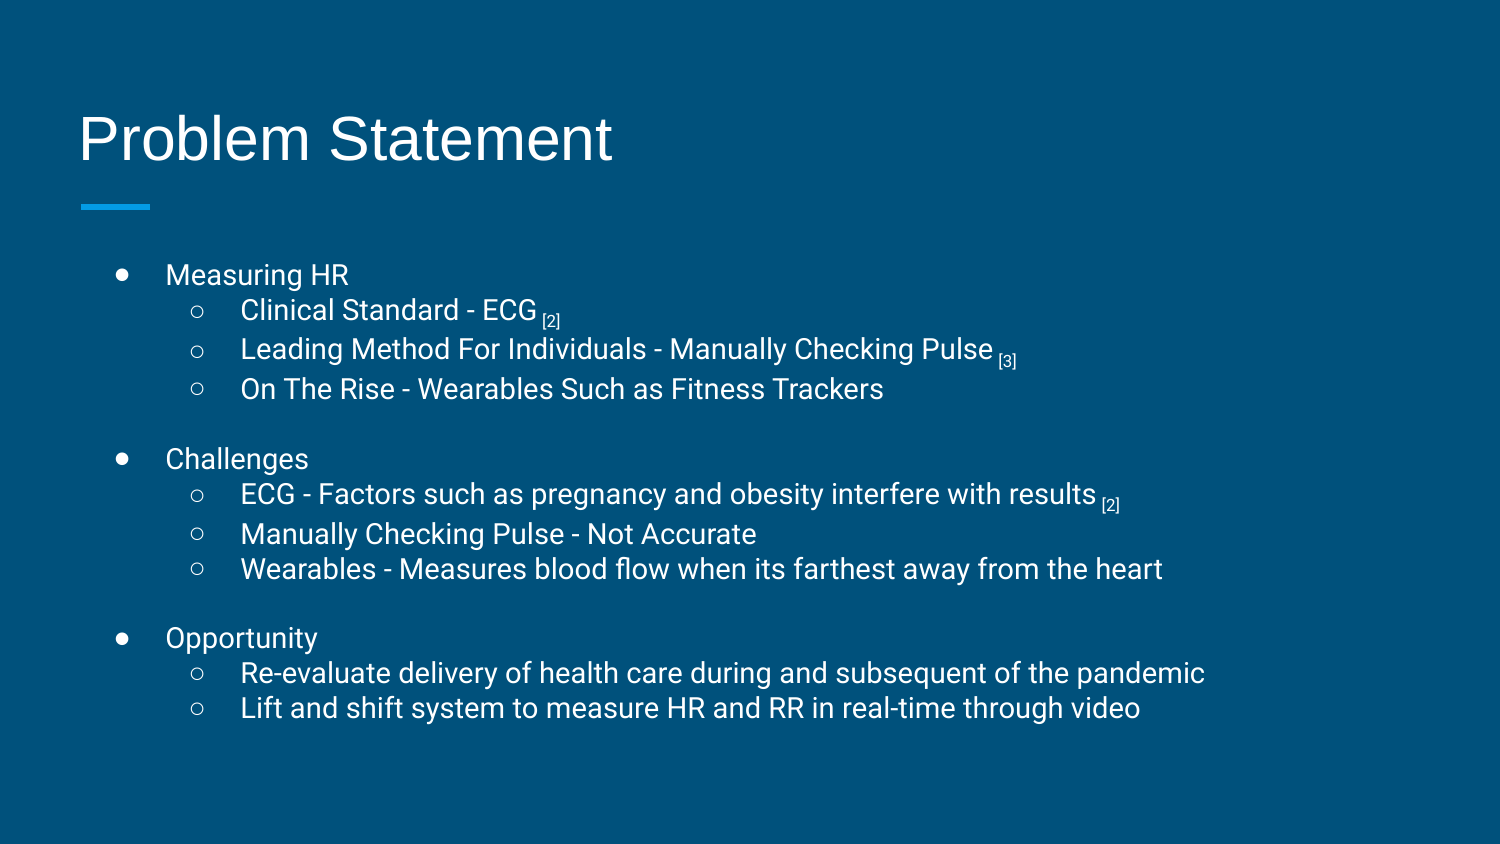

# Problem Statement
Measuring HR
Clinical Standard - ECG [2]
Leading Method For Individuals - Manually Checking Pulse [3]
On The Rise - Wearables Such as Fitness Trackers

Challenges
ECG - Factors such as pregnancy and obesity interfere with results [2]
Manually Checking Pulse - Not Accurate
Wearables - Measures blood flow when its farthest away from the heart

Opportunity
Re-evaluate delivery of health care during and subsequent of the pandemic
Lift and shift system to measure HR and RR in real-time through video